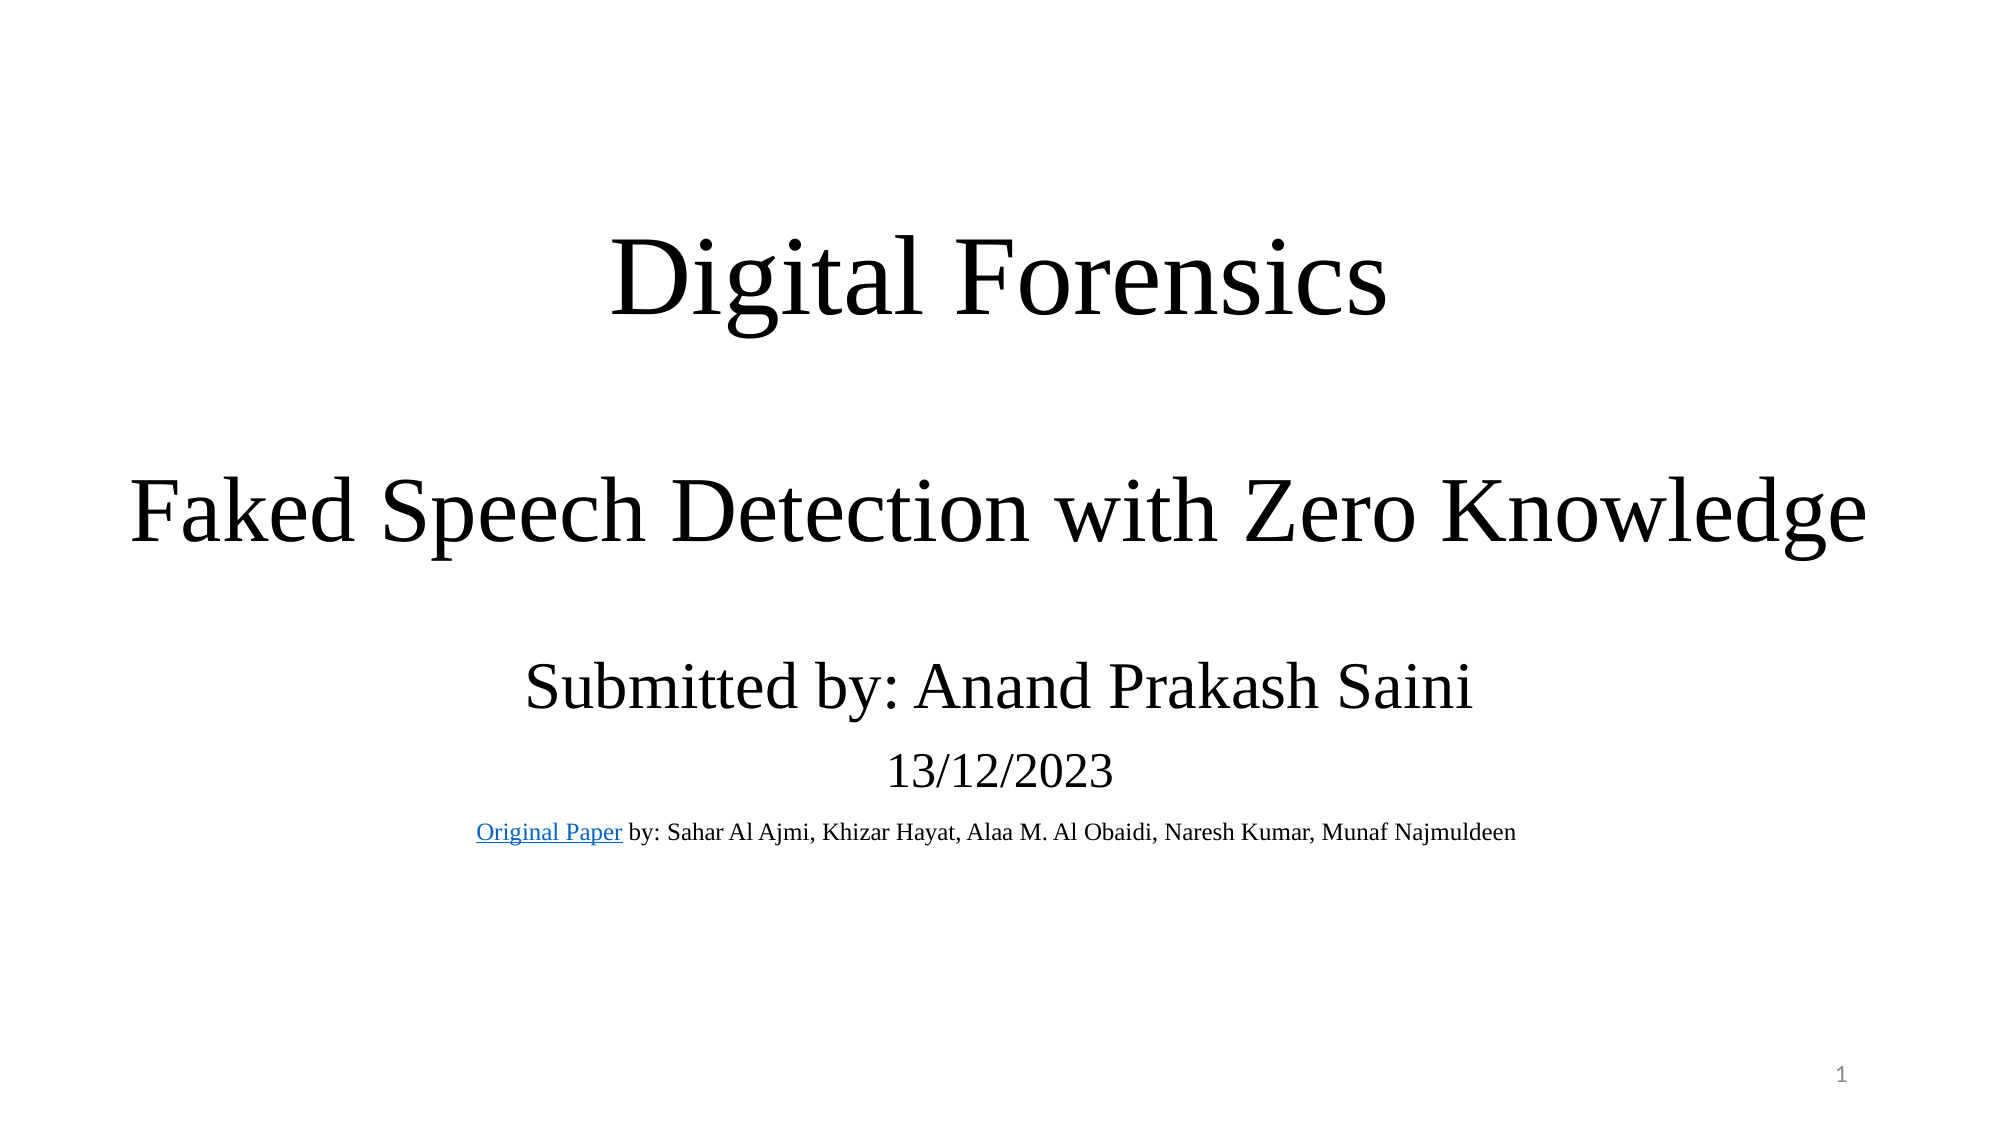

# Digital Forensics Faked Speech Detection with Zero Knowledge
Submitted by: Anand Prakash Saini
13/12/2023
Original Paper by: Sahar Al Ajmi, Khizar Hayat, Alaa M. Al Obaidi, Naresh Kumar, Munaf Najmuldeen

1